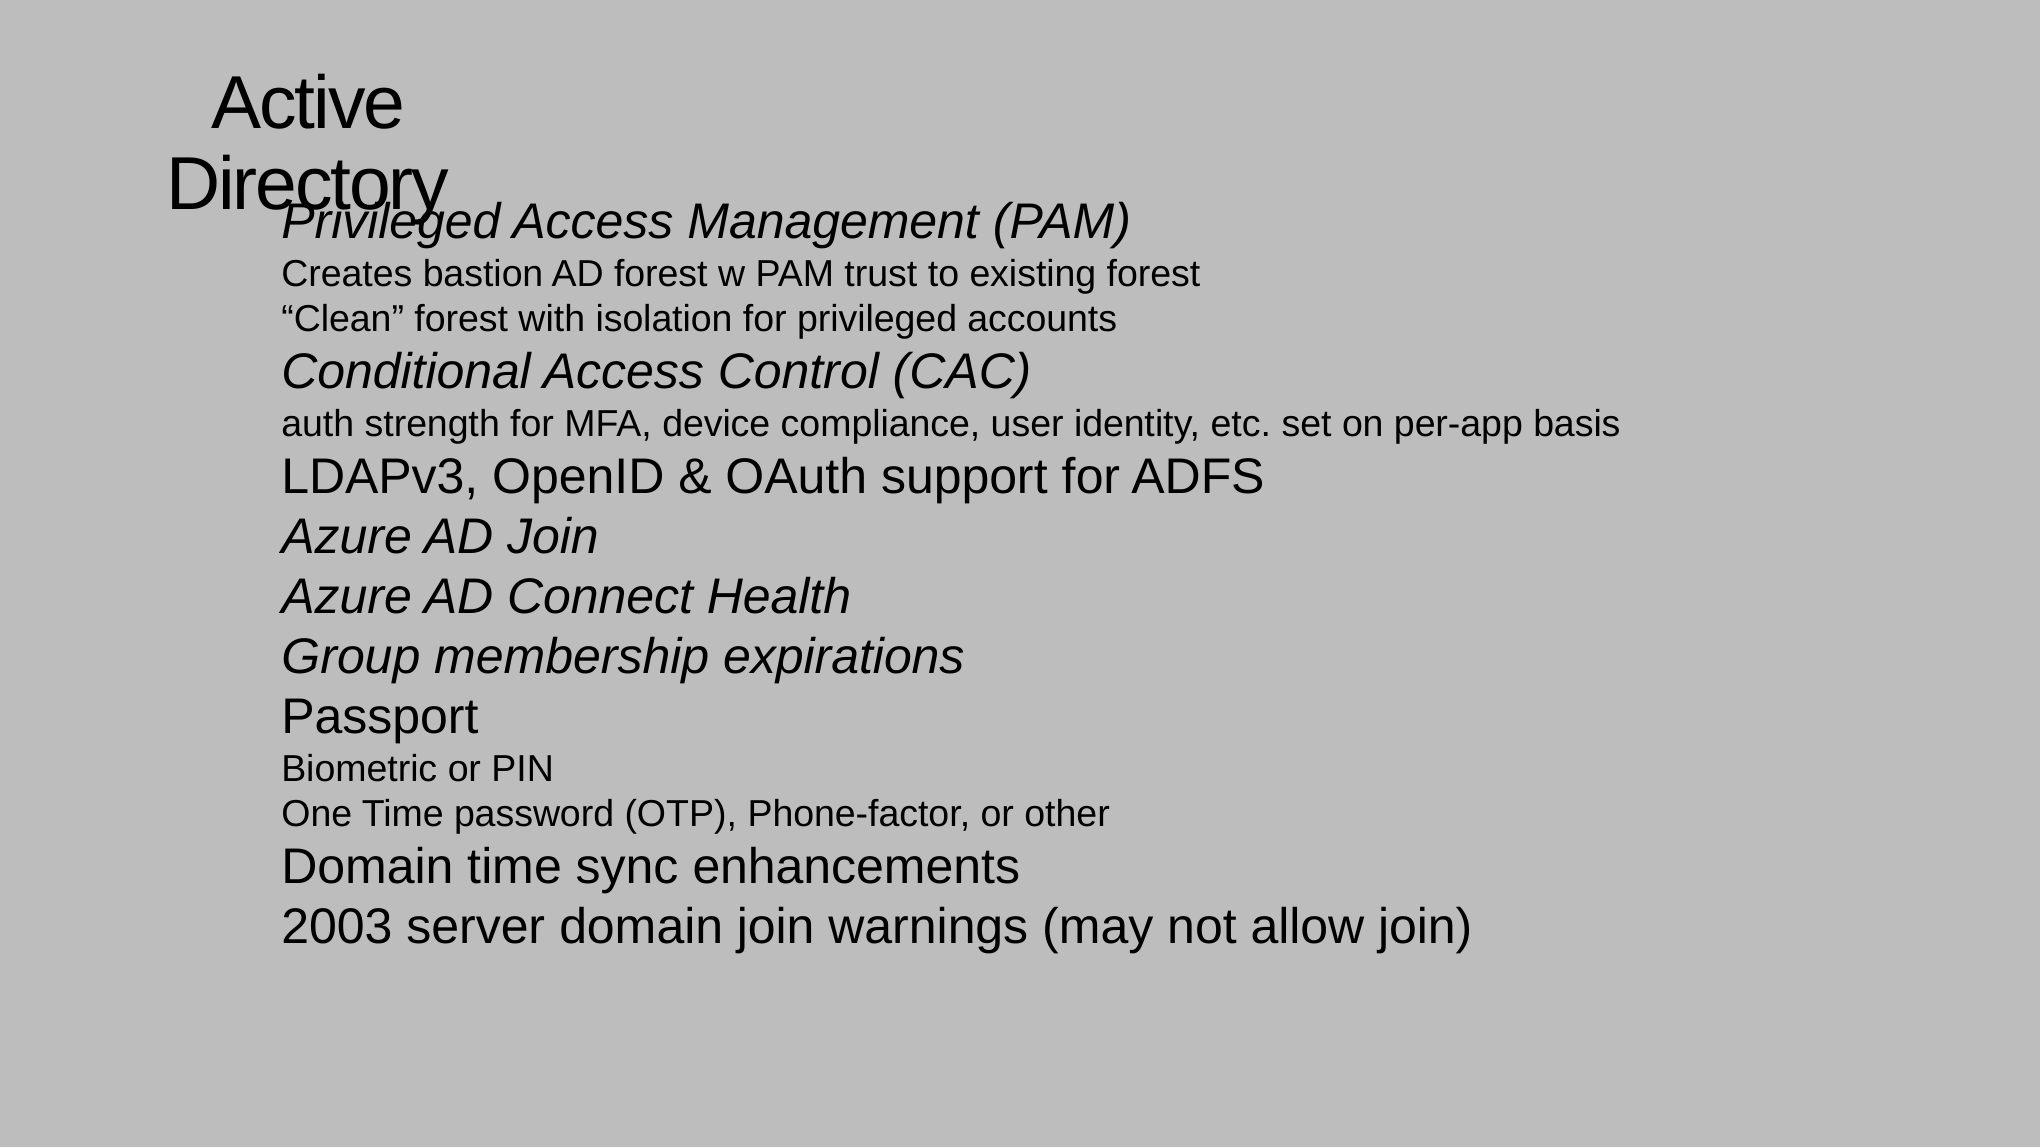

# Active Directory
Privileged Access Management (PAM)
Creates bastion AD forest w PAM trust to existing forest
“Clean” forest with isolation for privileged accounts
Conditional Access Control (CAC)
auth strength for MFA, device compliance, user identity, etc. set on per-app basis
LDAPv3, OpenID & OAuth support for ADFS
Azure AD Join
Azure AD Connect Health
Group membership expirations
Passport
Biometric or PIN
One Time password (OTP), Phone-factor, or other
Domain time sync enhancements
2003 server domain join warnings (may not allow join)